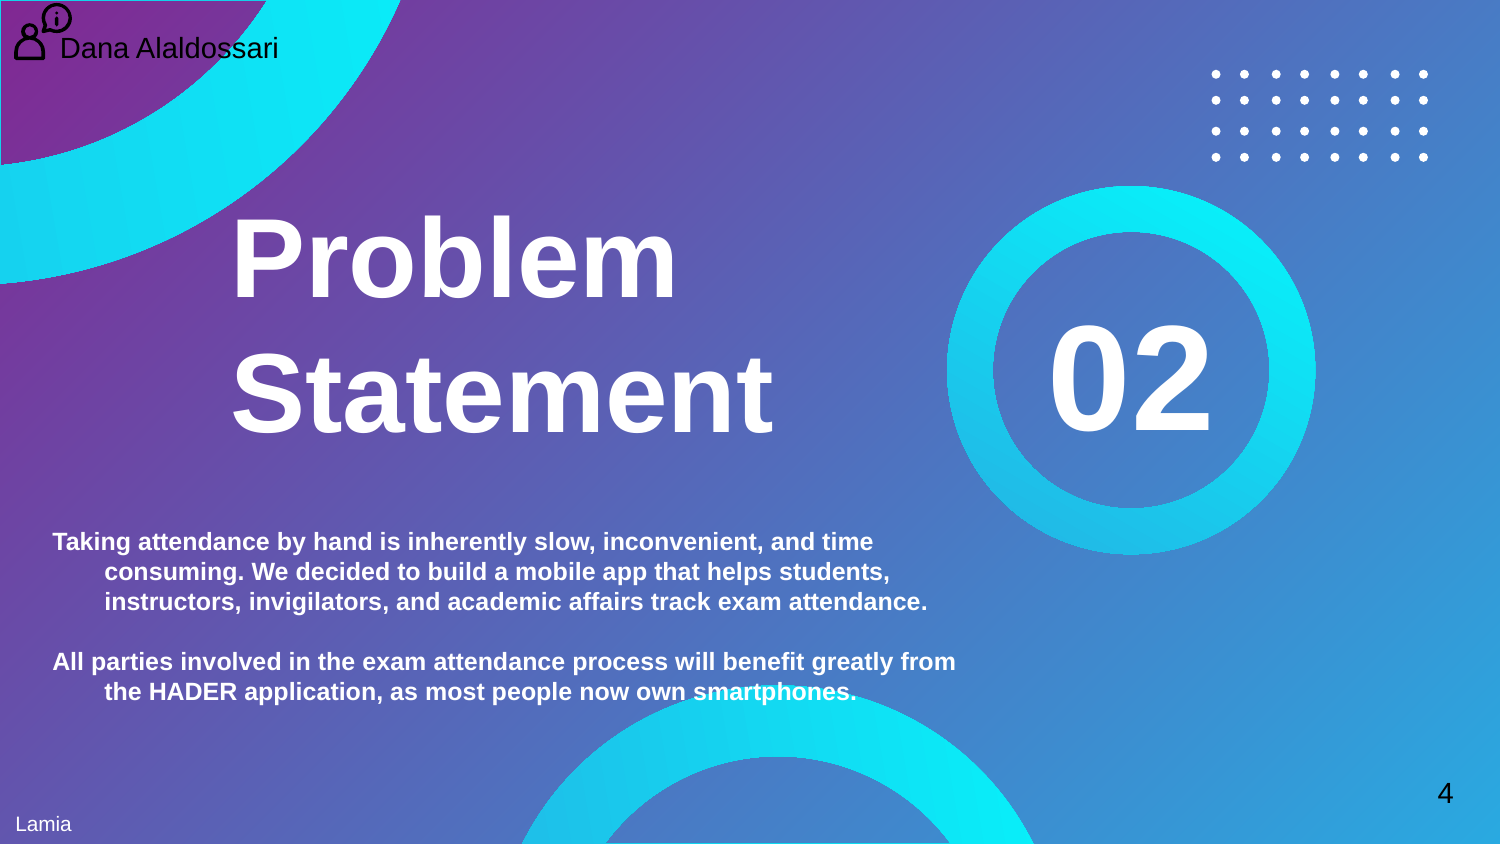

Dana Alaldossari

02
# Problem Statement
Taking attendance by hand is inherently slow, inconvenient, and time consuming. We decided to build a mobile app that helps students, instructors, invigilators, and academic affairs track exam attendance.

All parties involved in the exam attendance process will benefit greatly from the HADER application, as most people now own smartphones.
4
Lamia